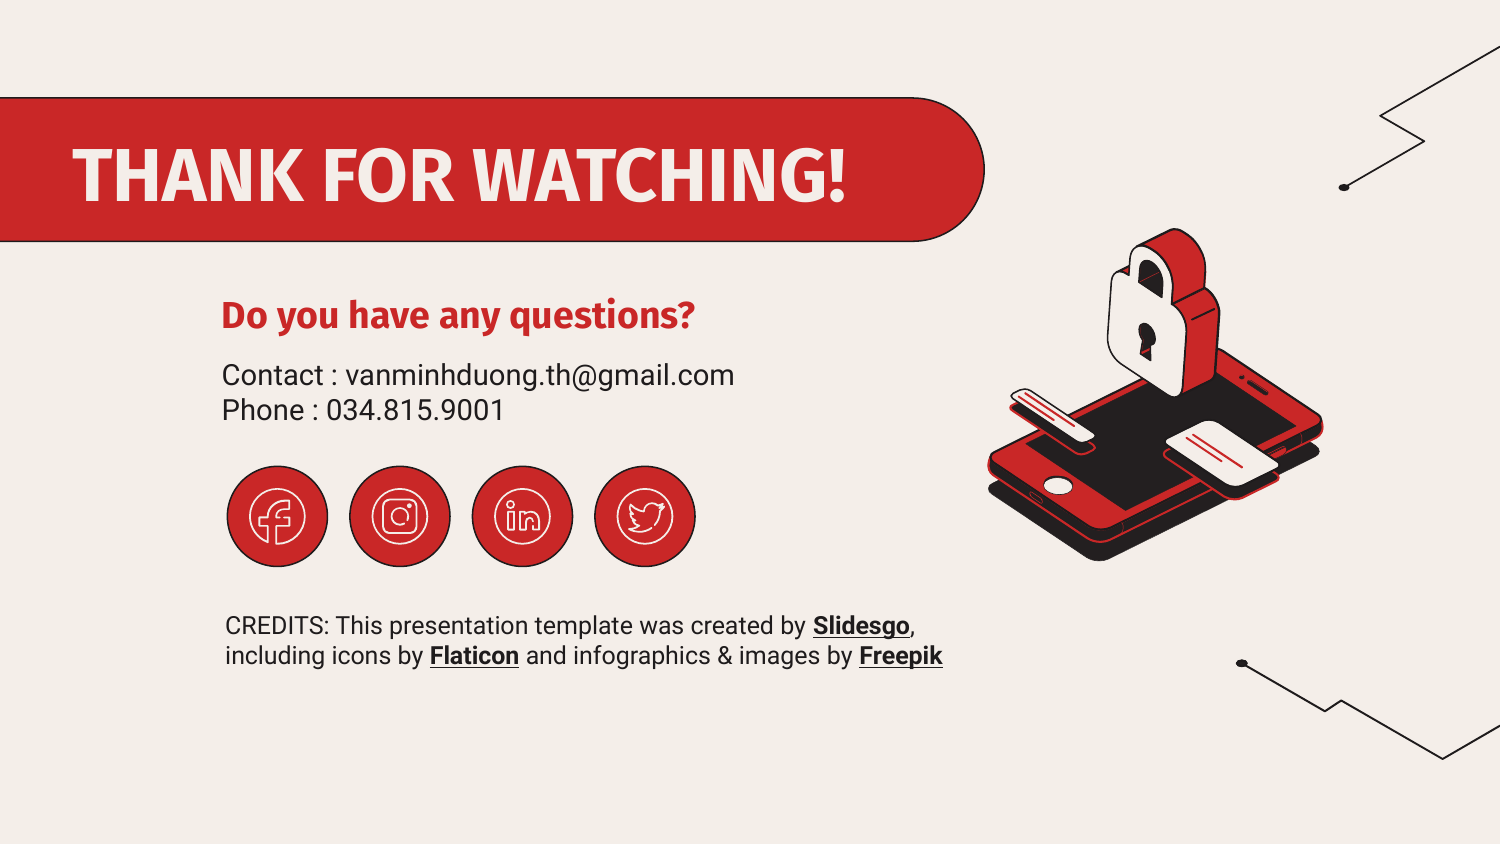

# THANK FOR WATCHING!

Do you have any questions?
Contact : vanminhduong.th@gmail.com
Phone : 034.815.9001